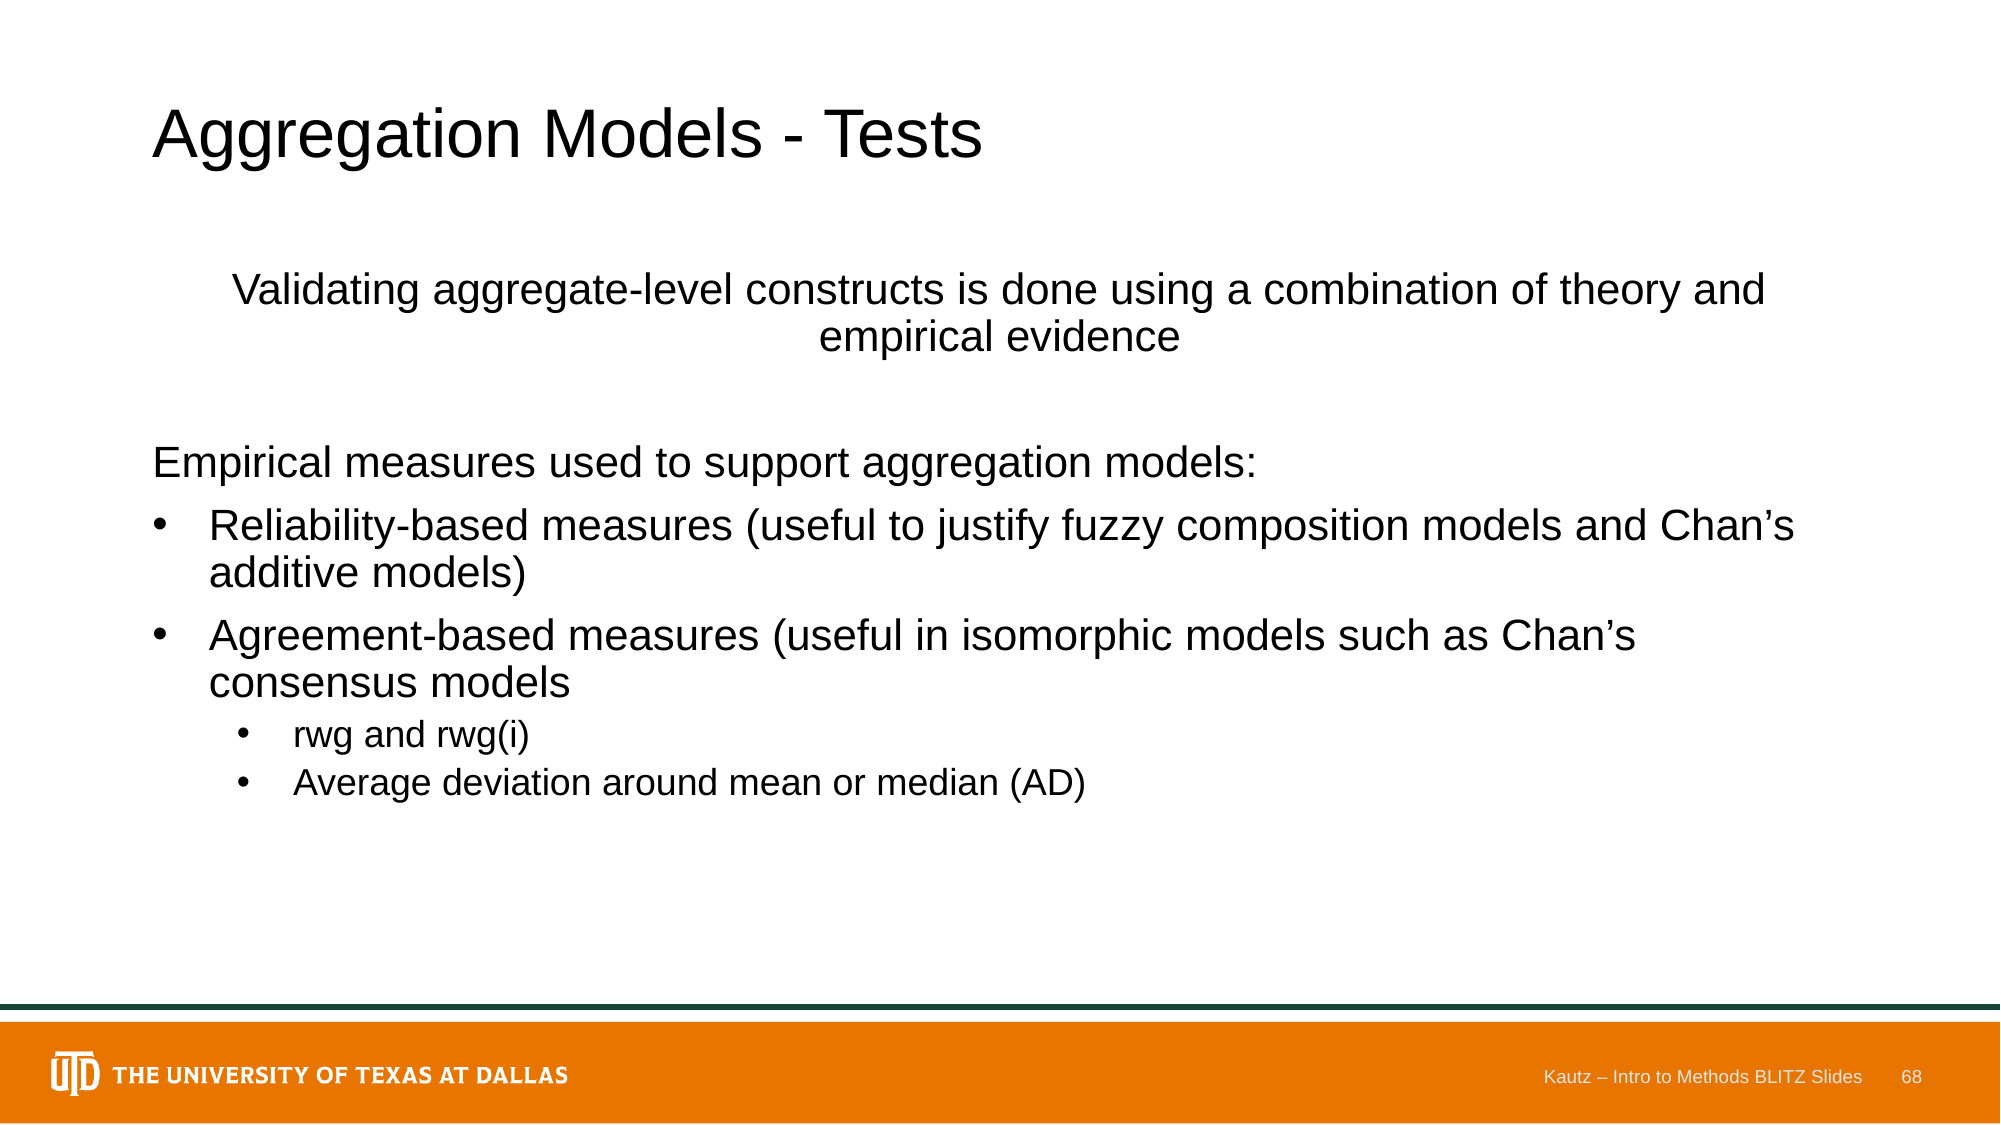

# Aggregation Models - Tests
Validating aggregate-level constructs is done using a combination of theory and empirical evidence

Empirical measures used to support aggregation models:
Reliability-based measures (useful to justify fuzzy composition models and Chan’s additive models)
Agreement-based measures (useful in isomorphic models such as Chan’s consensus models
rwg and rwg(i)
Average deviation around mean or median (AD)
Kautz – Intro to Methods BLITZ Slides
68